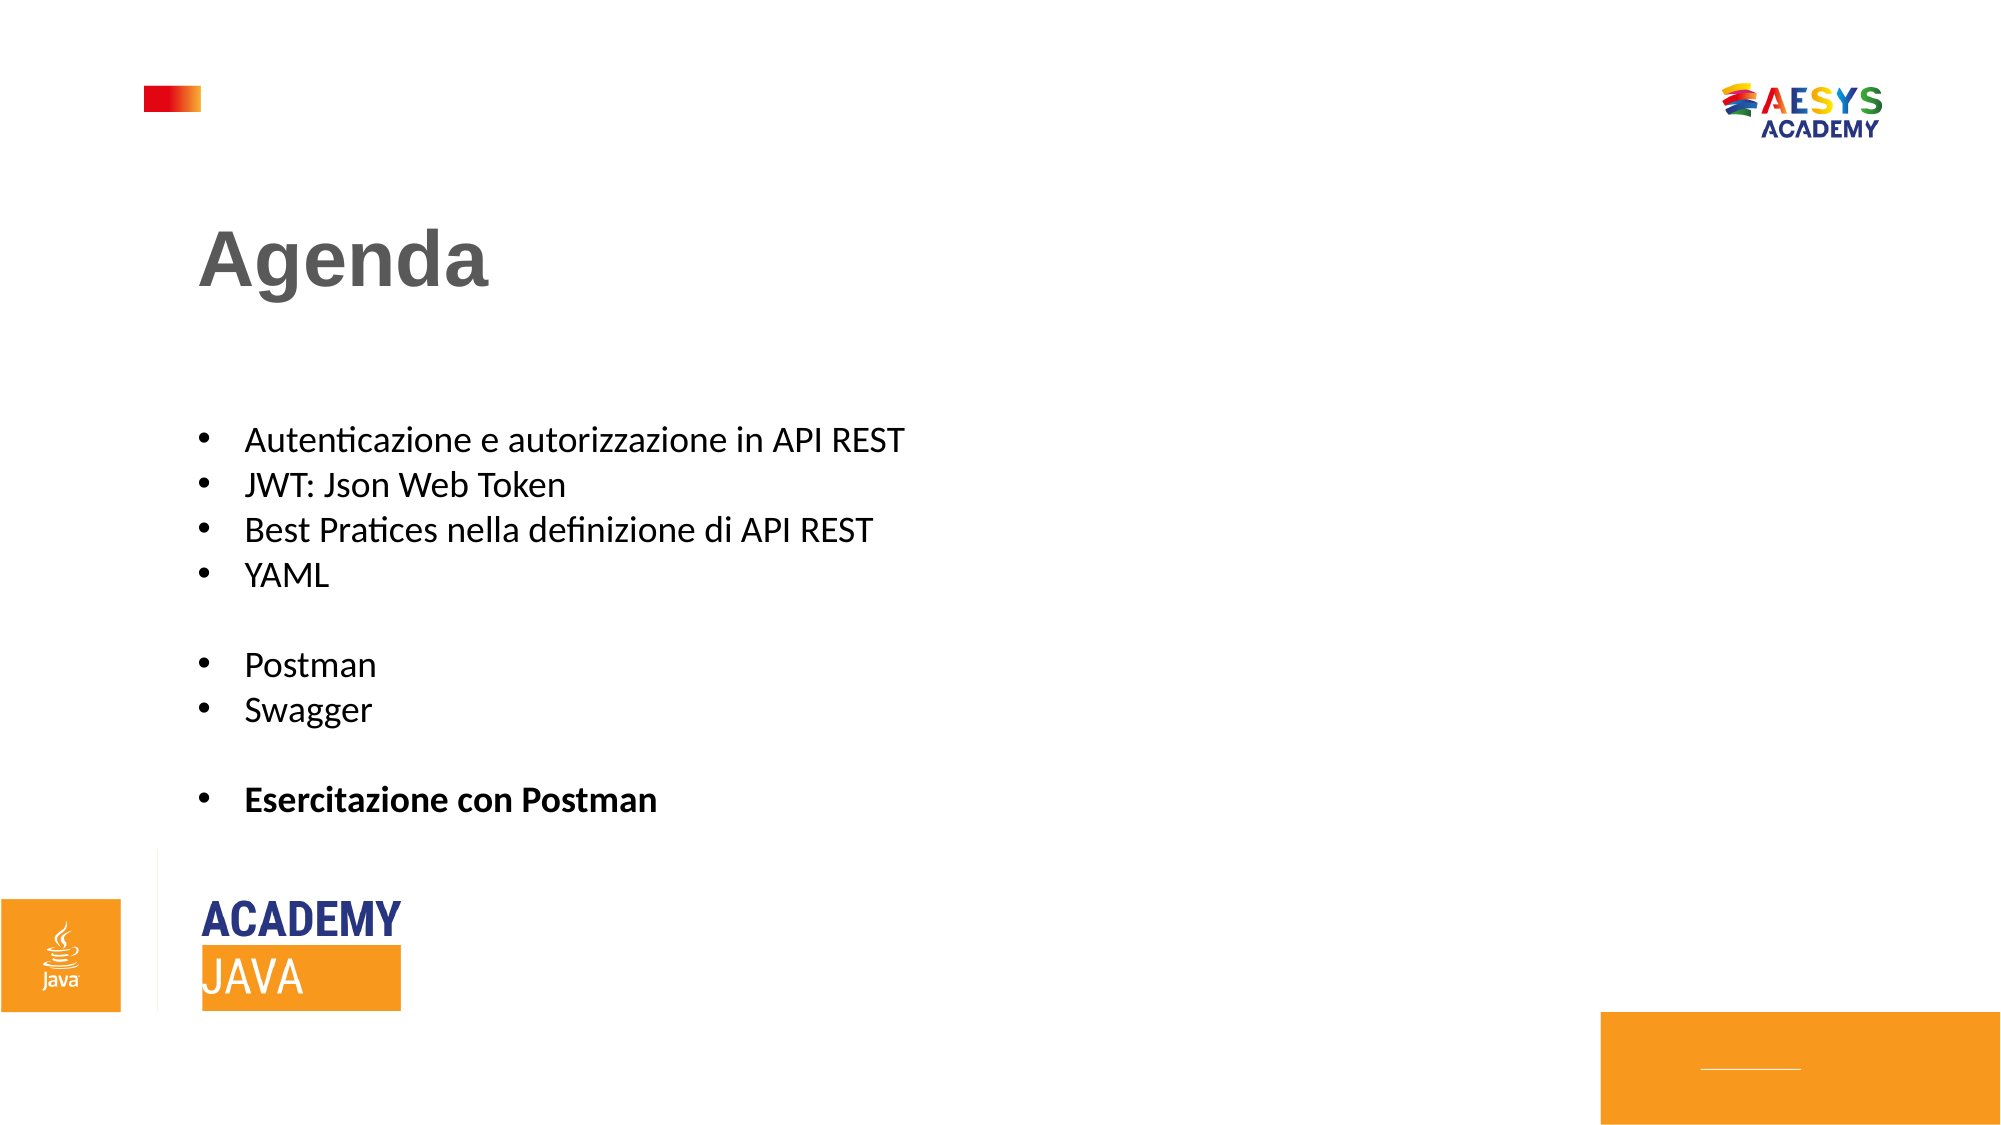

Agenda

Autenticazione e autorizzazione in API REST
JWT: Json Web Token
Best Pratices nella definizione di API REST
YAML

Postman
Swagger

Esercitazione con Postman